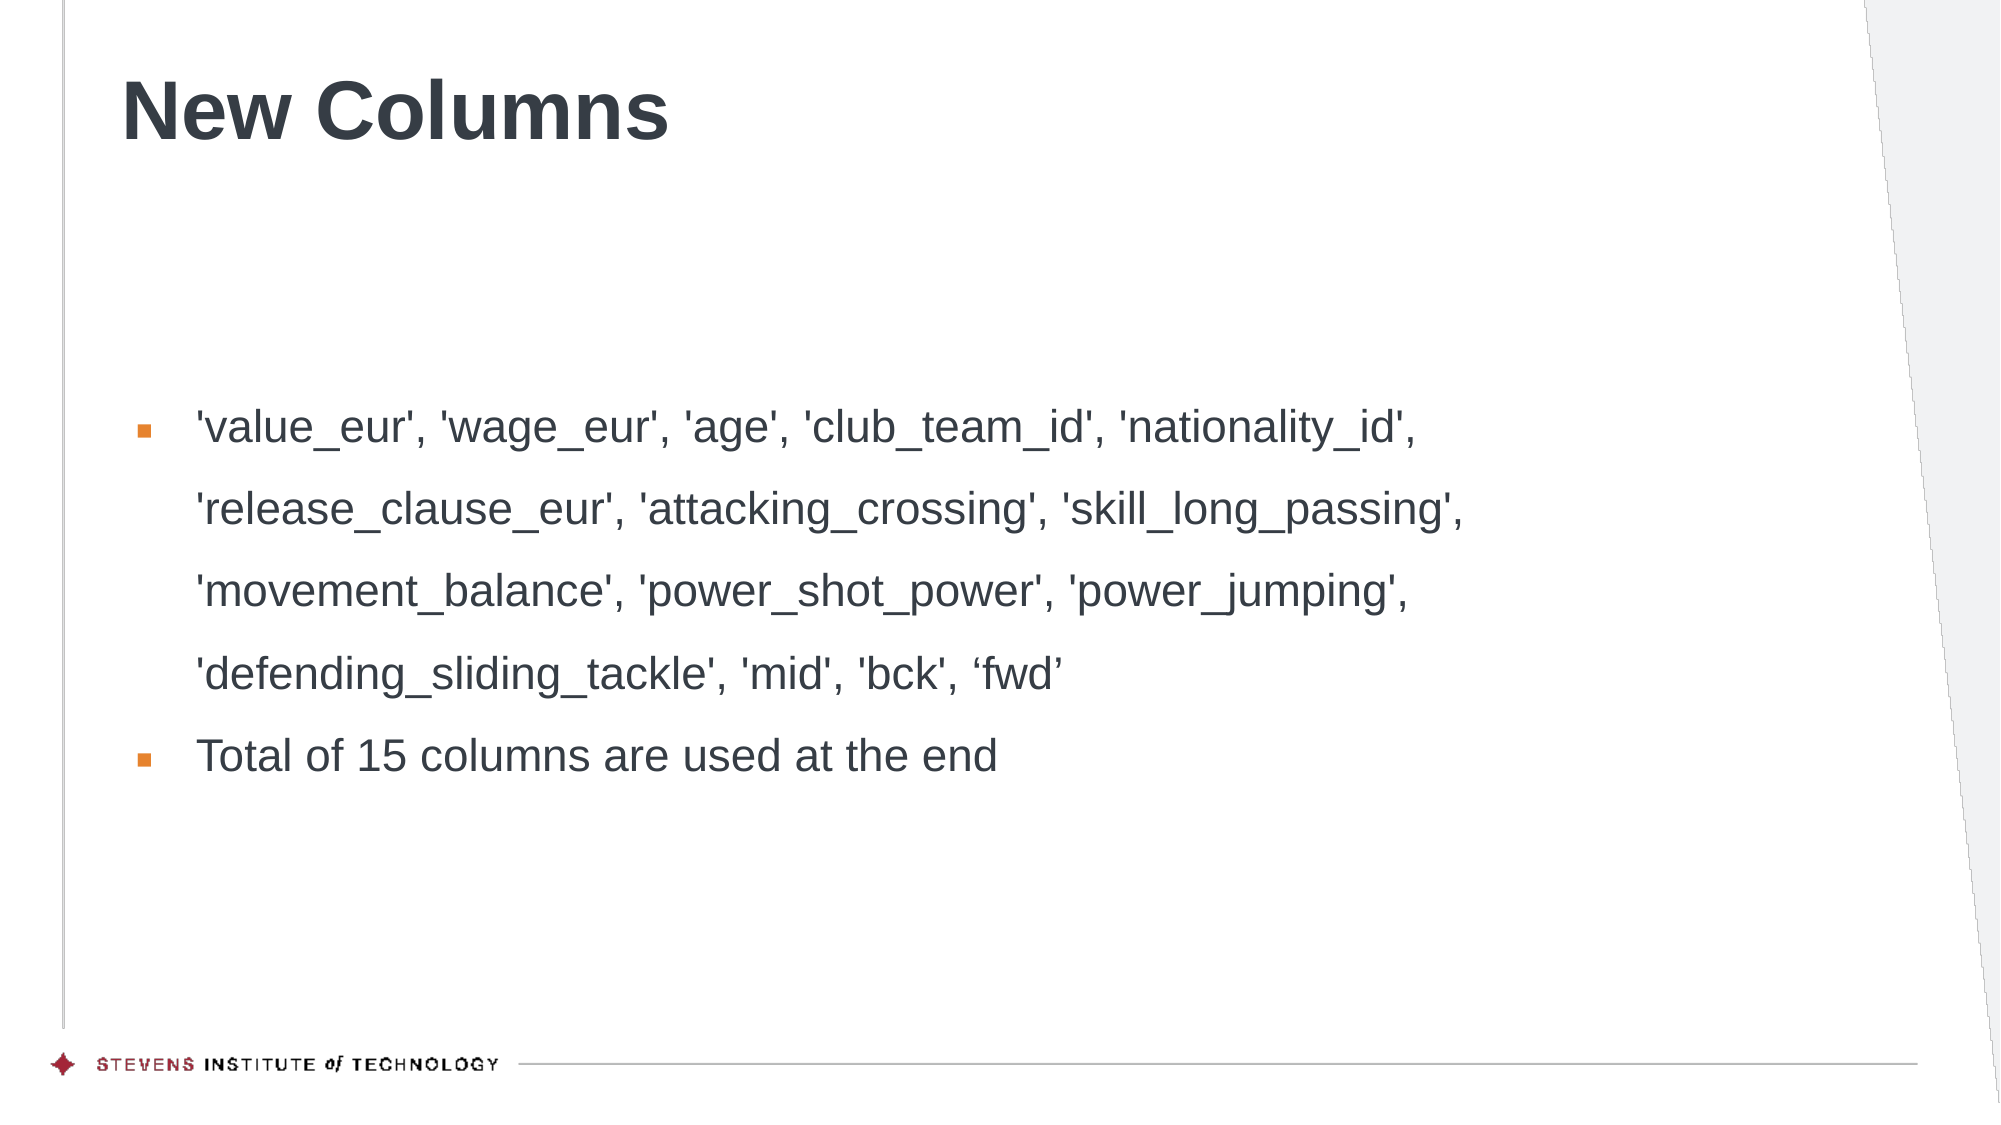

# New Columns
'value_eur', 'wage_eur', 'age', 'club_team_id', 'nationality_id', 'release_clause_eur', 'attacking_crossing', 'skill_long_passing', 'movement_balance', 'power_shot_power', 'power_jumping', 'defending_sliding_tackle', 'mid', 'bck', ‘fwd’
Total of 15 columns are used at the end